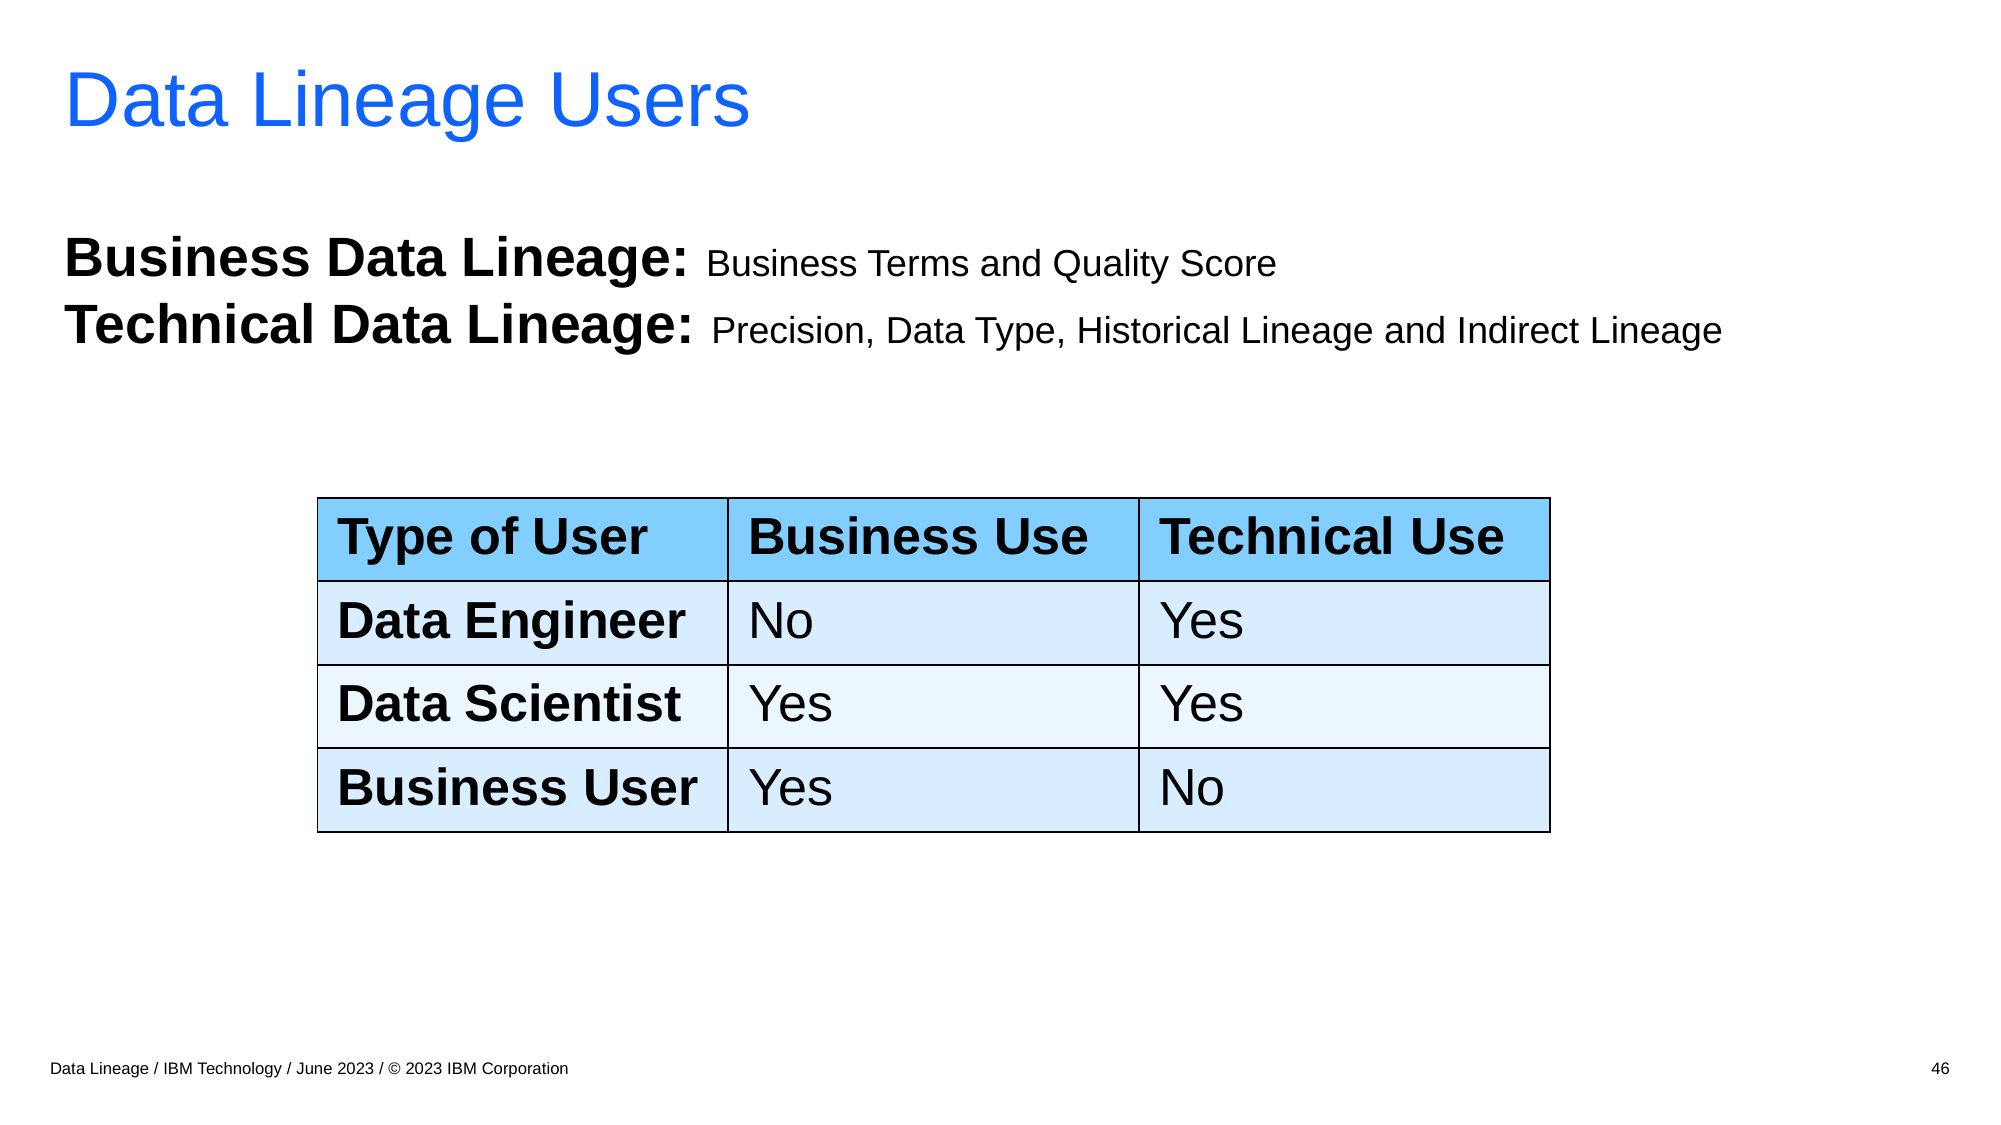

Data Lineage Users

Business Data Lineage: Business Terms and Quality Score
Technical Data Lineage: Precision, Data Type, Historical Lineage and Indirect Lineage
| Type of User | Business Use | Technical Use |
| --- | --- | --- |
| Data Engineer | No | Yes |
| Data Scientist | Yes | Yes |
| Business User | Yes | No |
Data Lineage / IBM Technology / June 2023 / © 2023 IBM Corporation
46